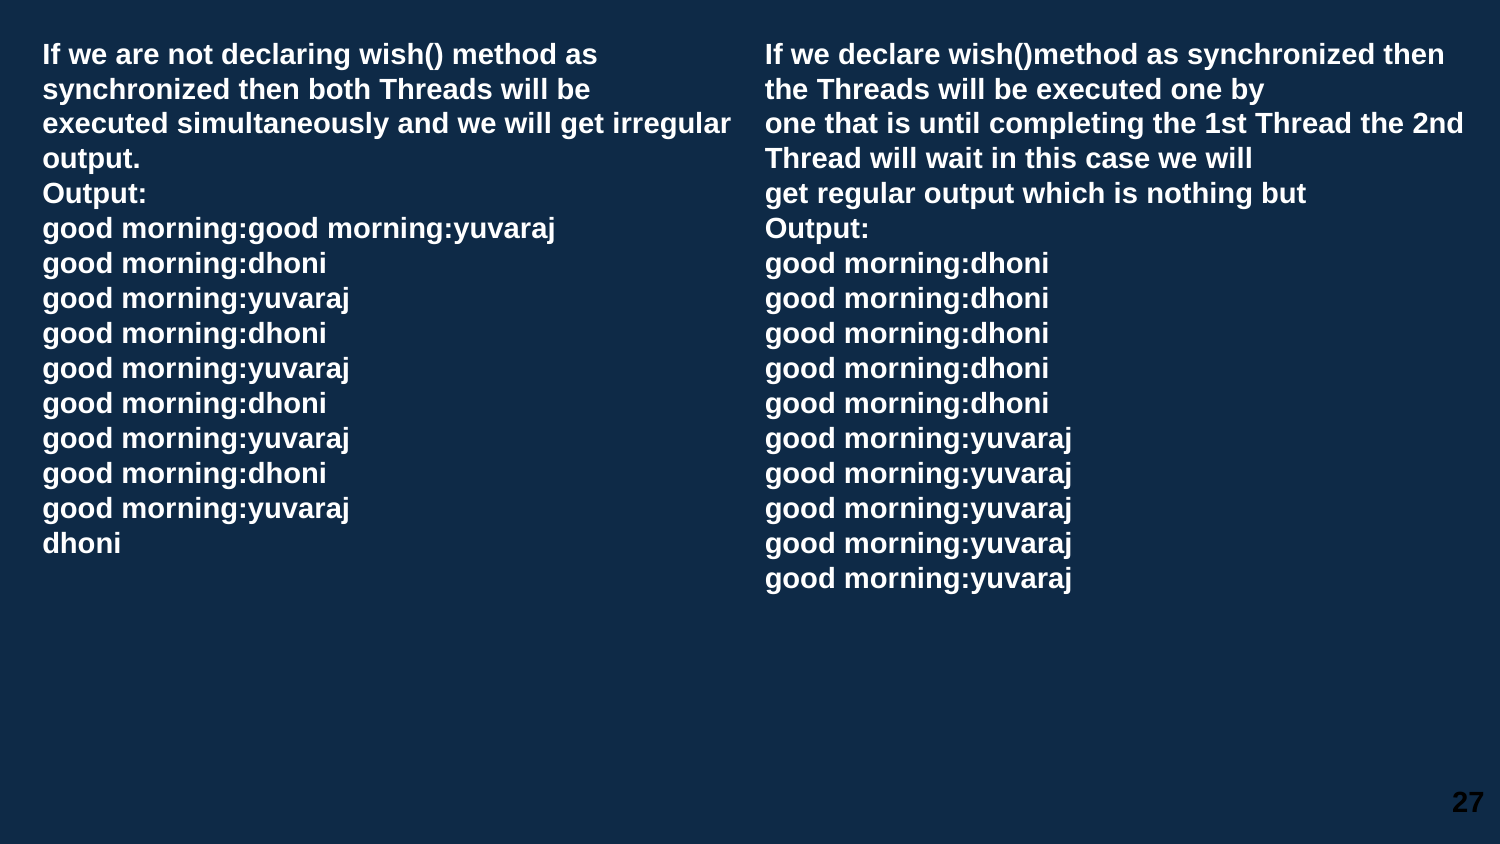

If we are not declaring wish() method as synchronized then both Threads will be
executed simultaneously and we will get irregular output.
Output:
good morning:good morning:yuvaraj
good morning:dhoni
good morning:yuvaraj
good morning:dhoni
good morning:yuvaraj
good morning:dhoni
good morning:yuvaraj
good morning:dhoni
good morning:yuvaraj
dhoni
If we declare wish()method as synchronized then the Threads will be executed one by
one that is until completing the 1st Thread the 2nd Thread will wait in this case we will
get regular output which is nothing but
Output:
good morning:dhoni
good morning:dhoni
good morning:dhoni
good morning:dhoni
good morning:dhoni
good morning:yuvaraj
good morning:yuvaraj
good morning:yuvaraj
good morning:yuvaraj
good morning:yuvaraj
27